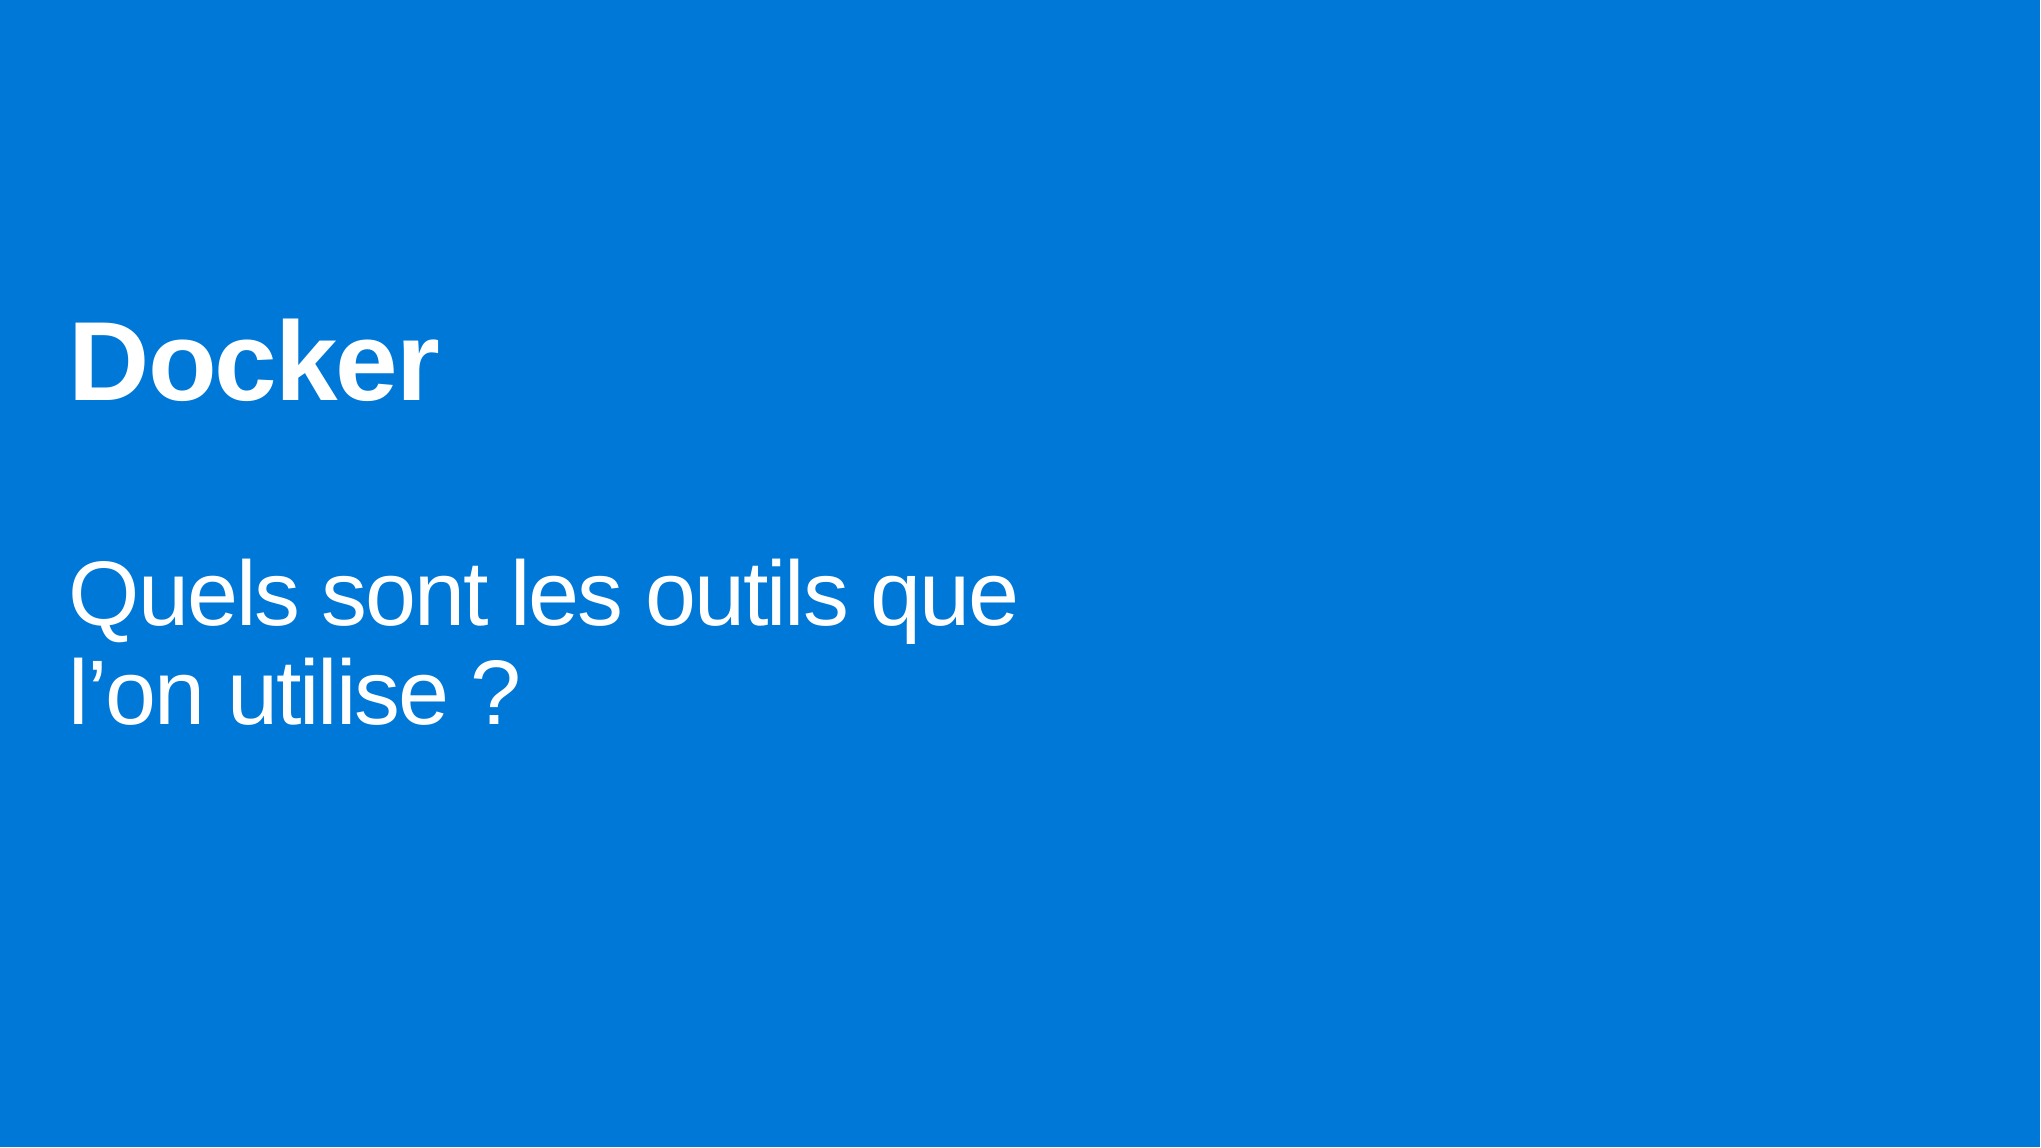

# Docker Quels sont les outils que l’on utilise ?